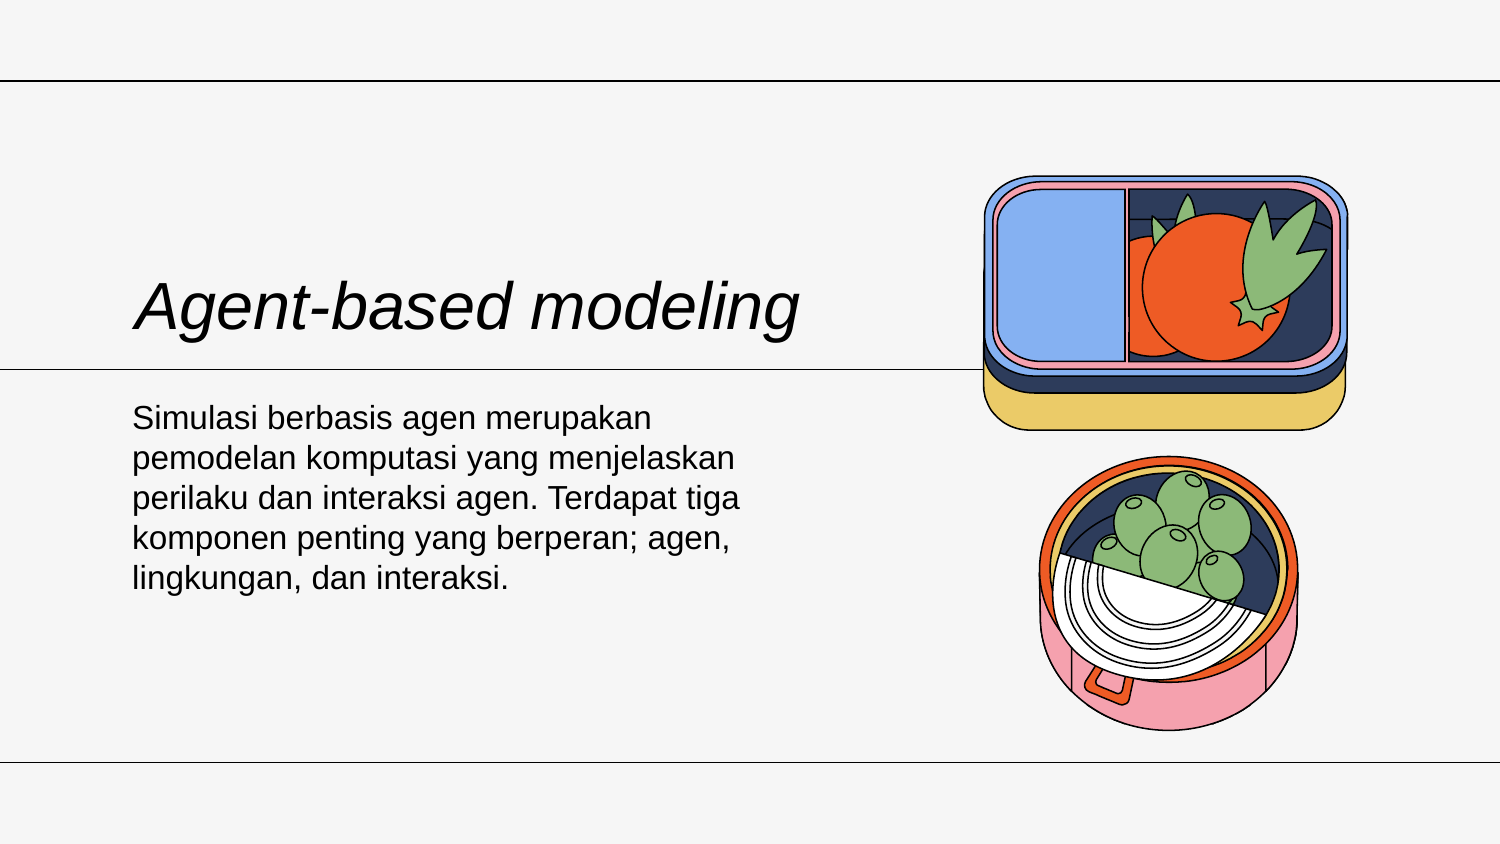

# Agent-based modeling
Simulasi berbasis agen merupakan pemodelan komputasi yang menjelaskan perilaku dan interaksi agen. Terdapat tiga komponen penting yang berperan; agen, lingkungan, dan interaksi.